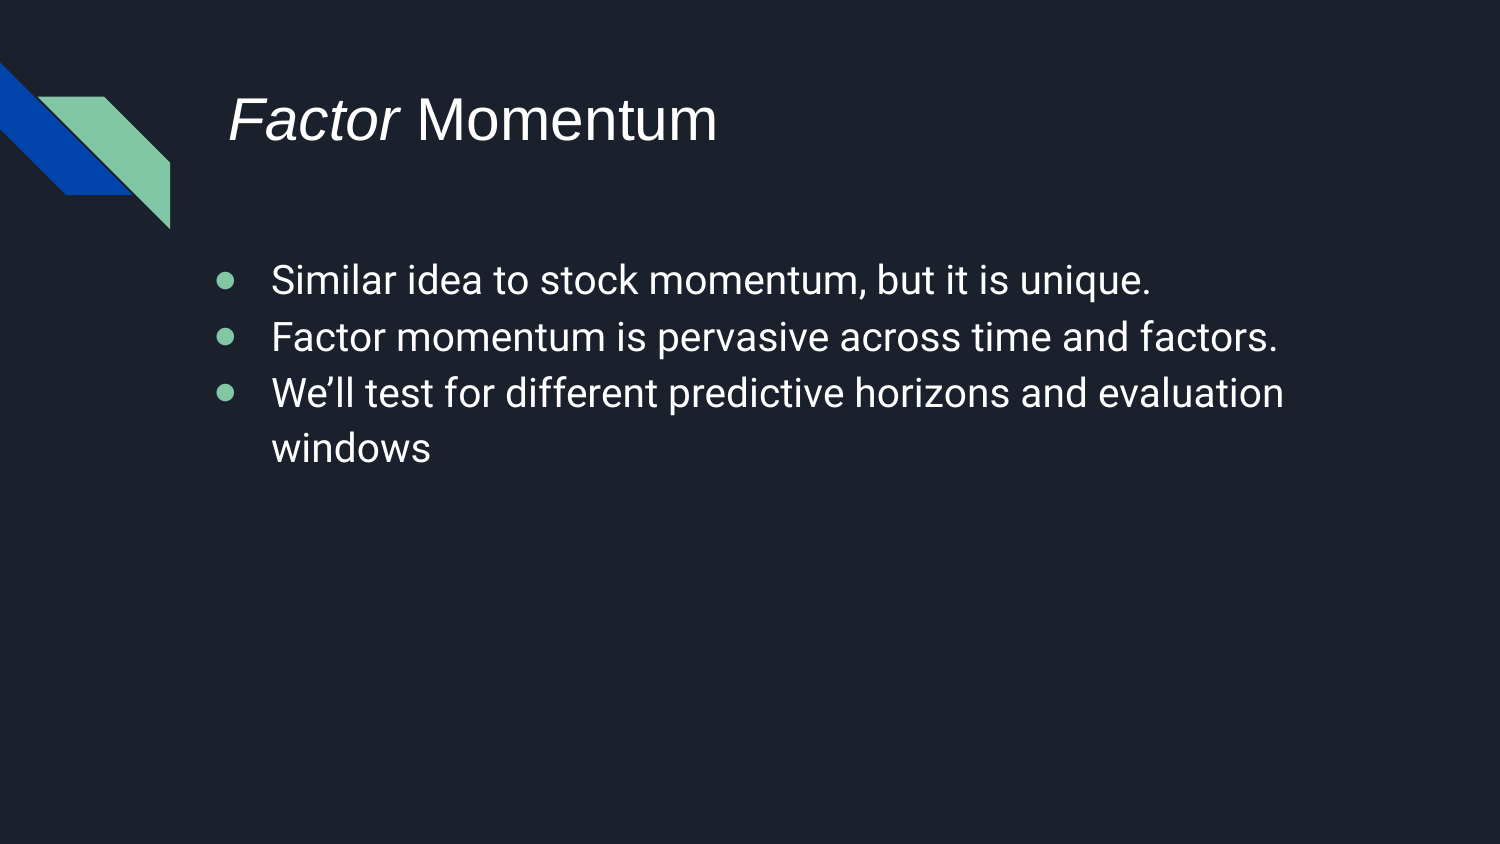

# Factor Momentum
Similar idea to stock momentum, but it is unique.
Factor momentum is pervasive across time and factors.
We’ll test for different predictive horizons and evaluation windows